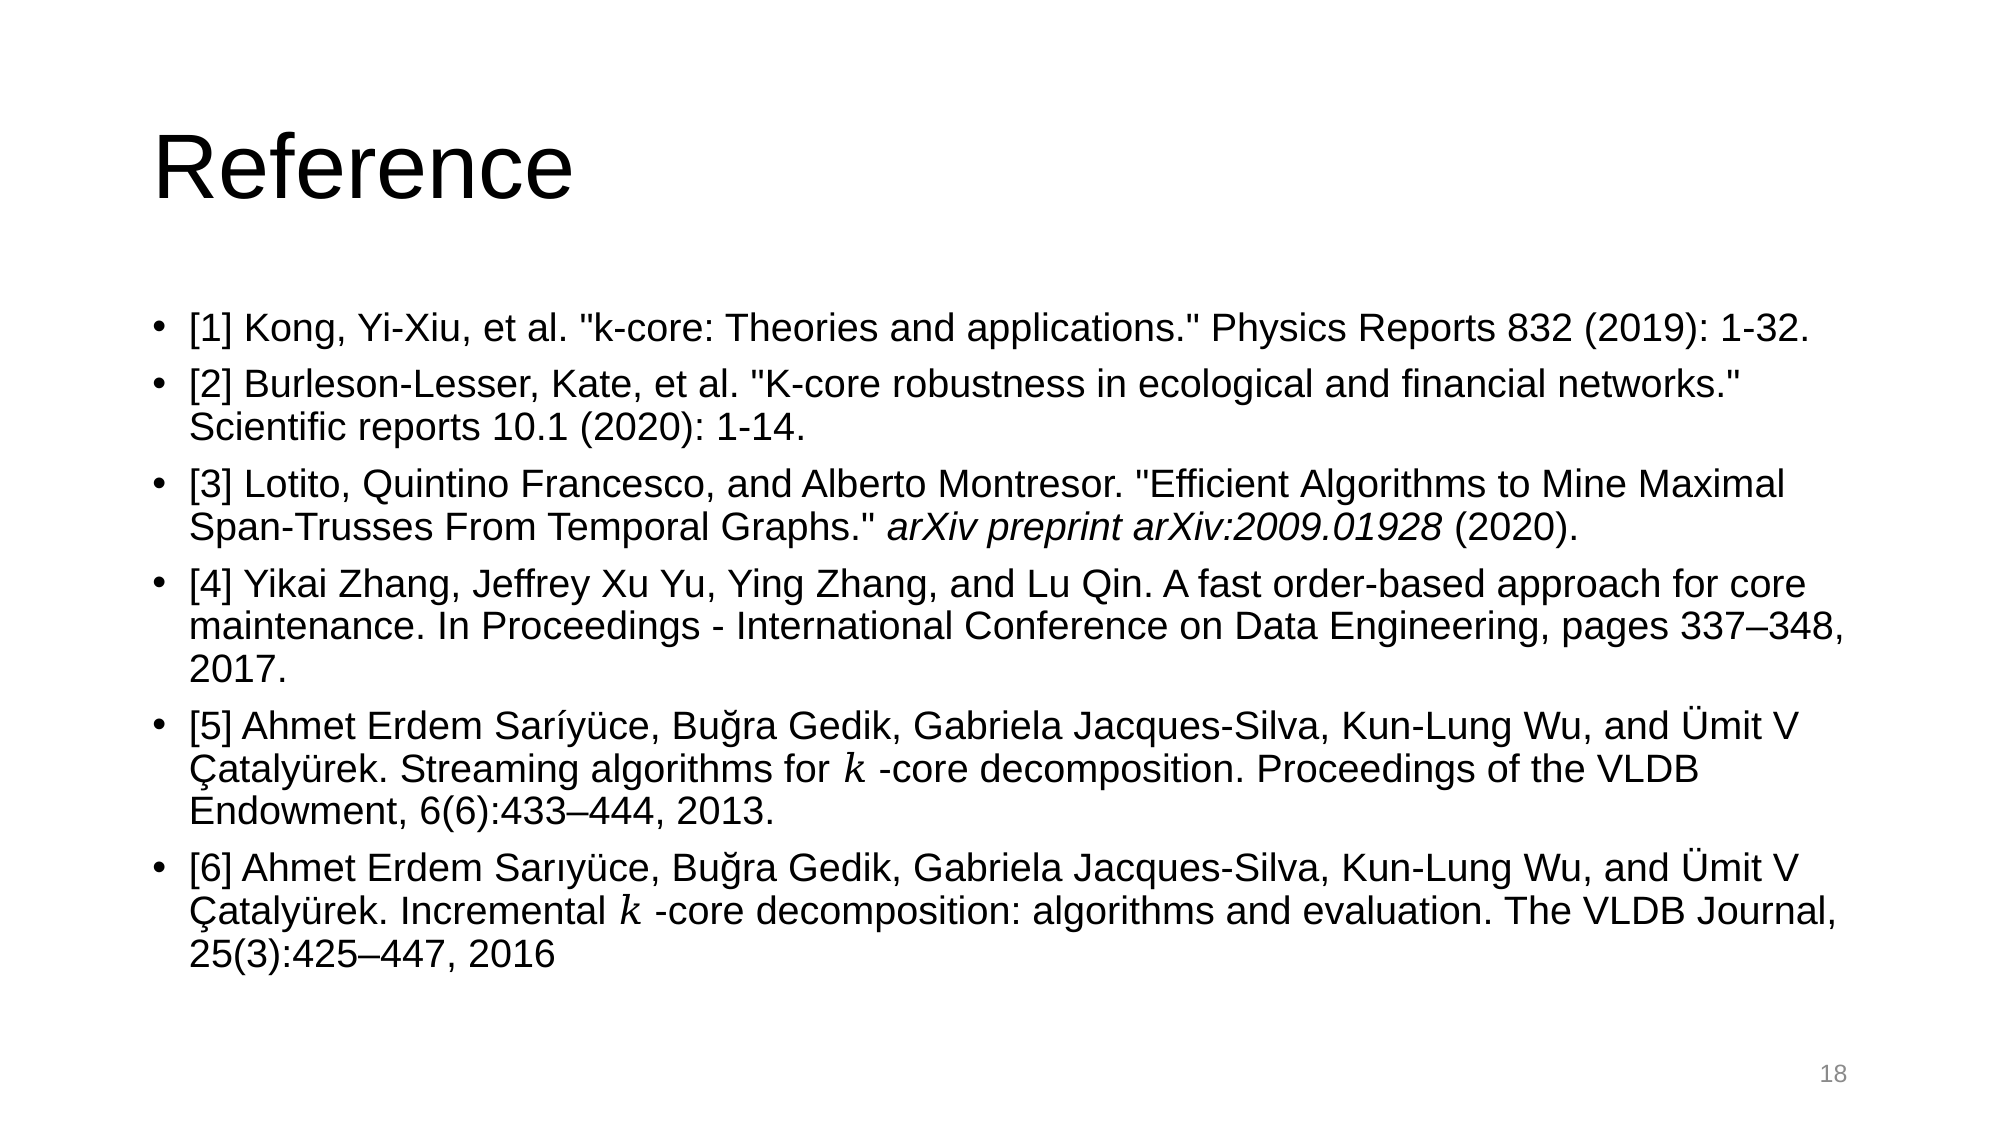

# Reference
[1] Kong, Yi-Xiu, et al. "k-core: Theories and applications." Physics Reports 832 (2019): 1-32.
[2] Burleson-Lesser, Kate, et al. "K-core robustness in ecological and financial networks." Scientific reports 10.1 (2020): 1-14.
[3] Lotito, Quintino Francesco, and Alberto Montresor. "Efficient Algorithms to Mine Maximal Span-Trusses From Temporal Graphs." arXiv preprint arXiv:2009.01928 (2020).
[4] Yikai Zhang, Jeffrey Xu Yu, Ying Zhang, and Lu Qin. A fast order-based approach for core maintenance. In Proceedings - International Conference on Data Engineering, pages 337–348, 2017.
[5] Ahmet Erdem Saríyüce, Buğra Gedik, Gabriela Jacques-Silva, Kun-Lung Wu, and Ümit V Çatalyürek. Streaming algorithms for 𝑘 -core decomposition. Proceedings of the VLDB Endowment, 6(6):433–444, 2013.
[6] Ahmet Erdem Sarıyüce, Buğra Gedik, Gabriela Jacques-Silva, Kun-Lung Wu, and Ümit V Çatalyürek. Incremental 𝑘 -core decomposition: algorithms and evaluation. The VLDB Journal, 25(3):425–447, 2016

18